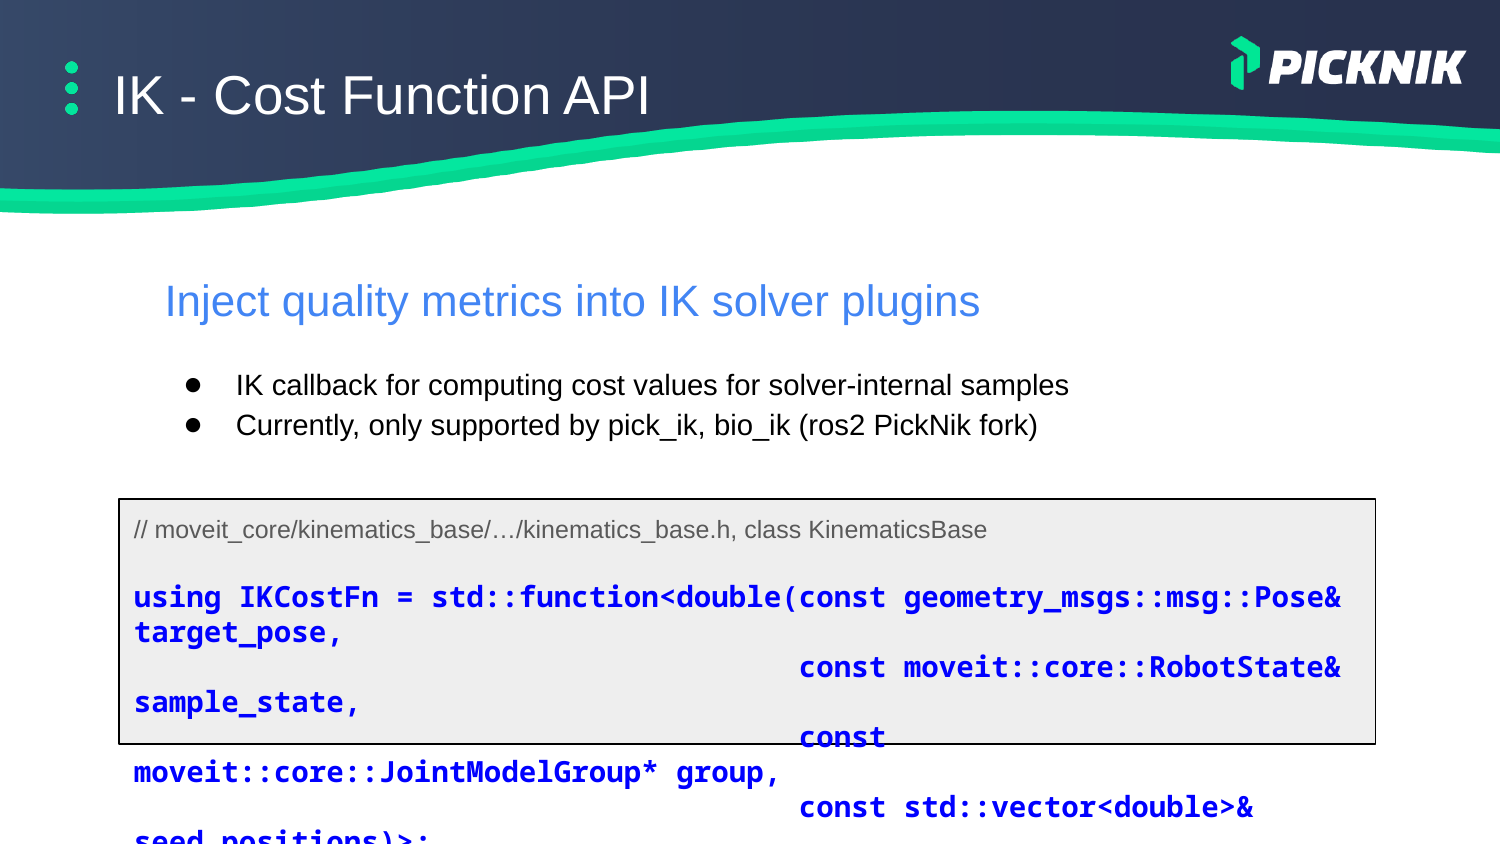

# IK - Cost Function API
Inject quality metrics into IK solver plugins

IK callback for computing cost values for solver-internal samples
Currently, only supported by pick_ik, bio_ik (ros2 PickNik fork)
// moveit_core/kinematics_base/…/kinematics_base.h, class KinematicsBase

using IKCostFn = std::function<double(const geometry_msgs::msg::Pose& target_pose,
                                      const moveit::core::RobotState& sample_state,
                                      const moveit::core::JointModelGroup* group,
                                      const std::vector<double>& seed_positions)>;